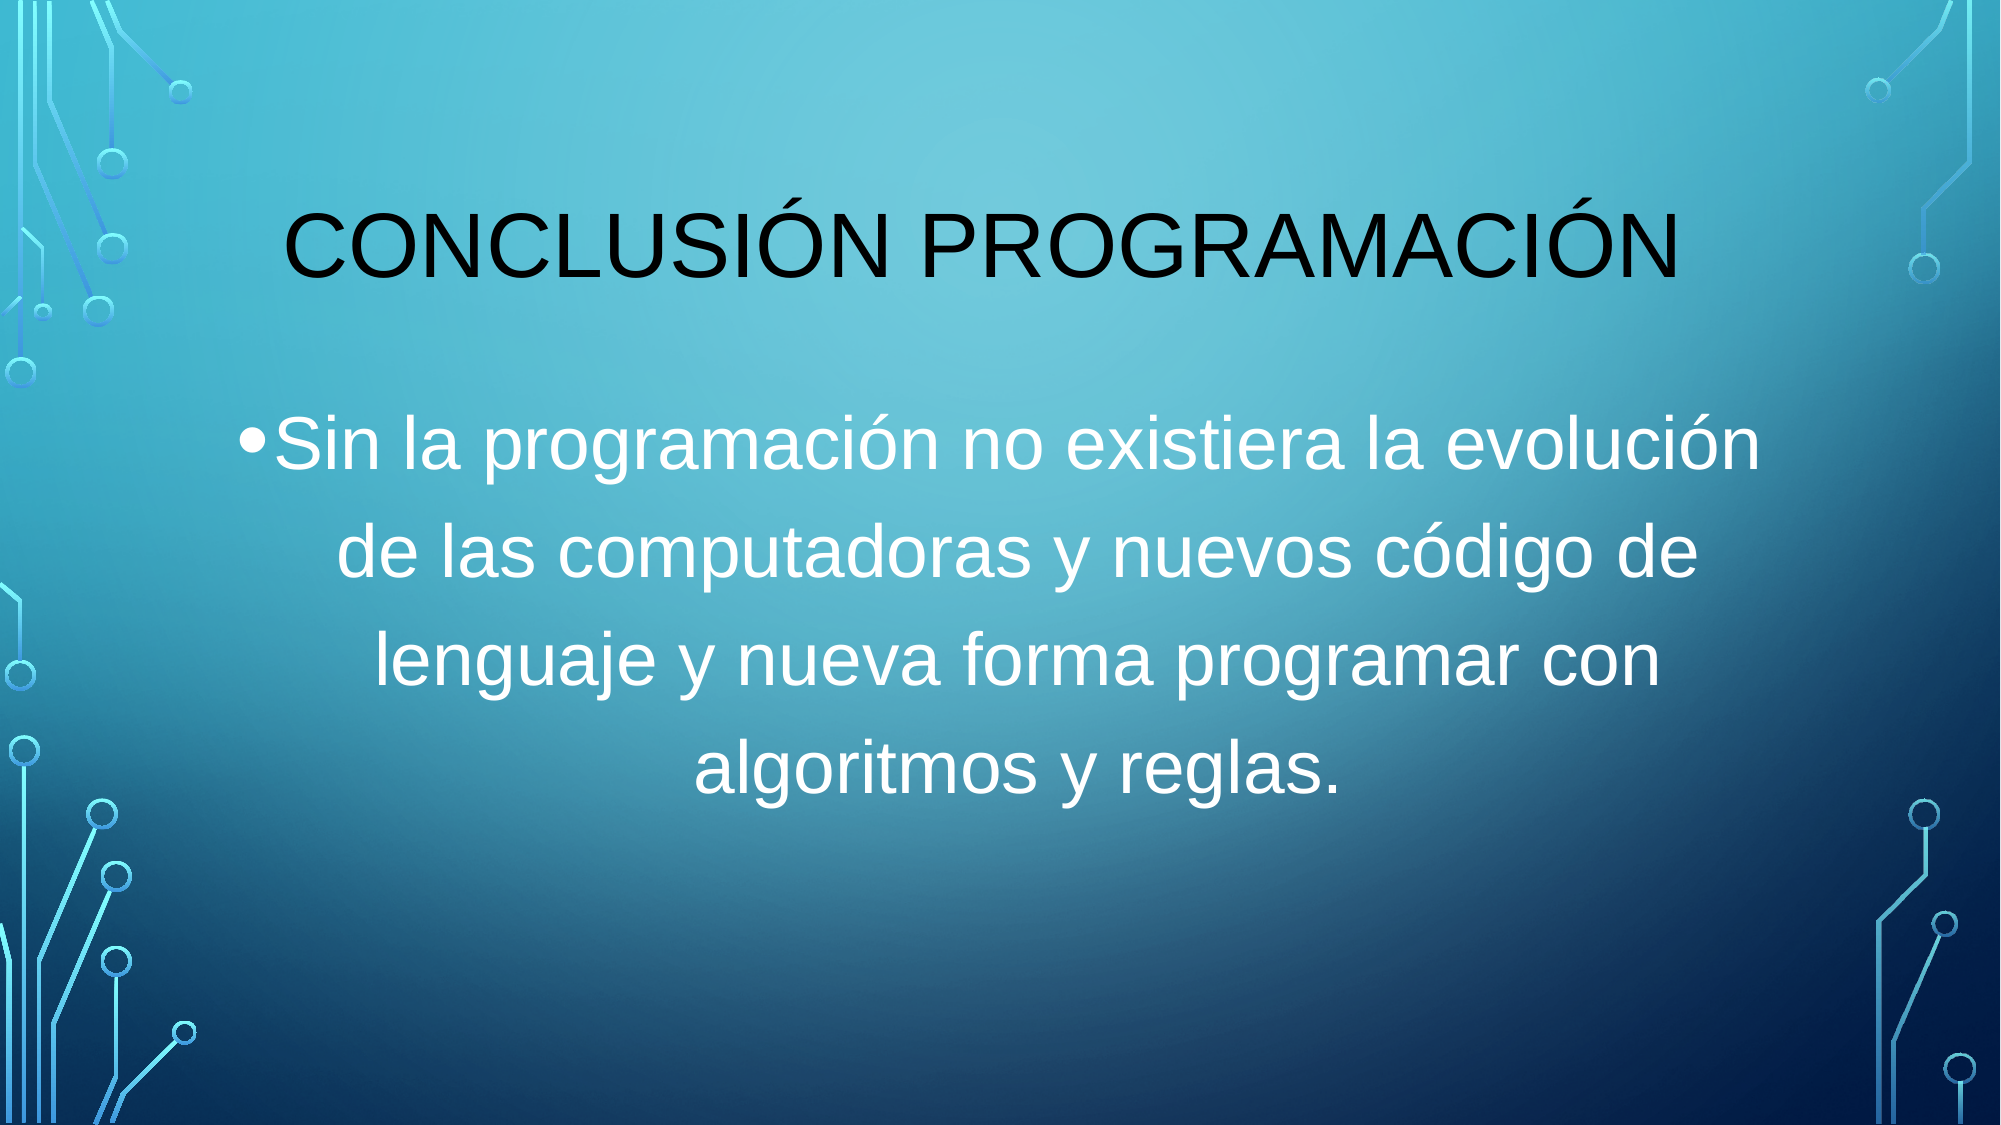

# Conclusión programación
Sin la programación no existiera la evolución de las computadoras y nuevos código de lenguaje y nueva forma programar con algoritmos y reglas.